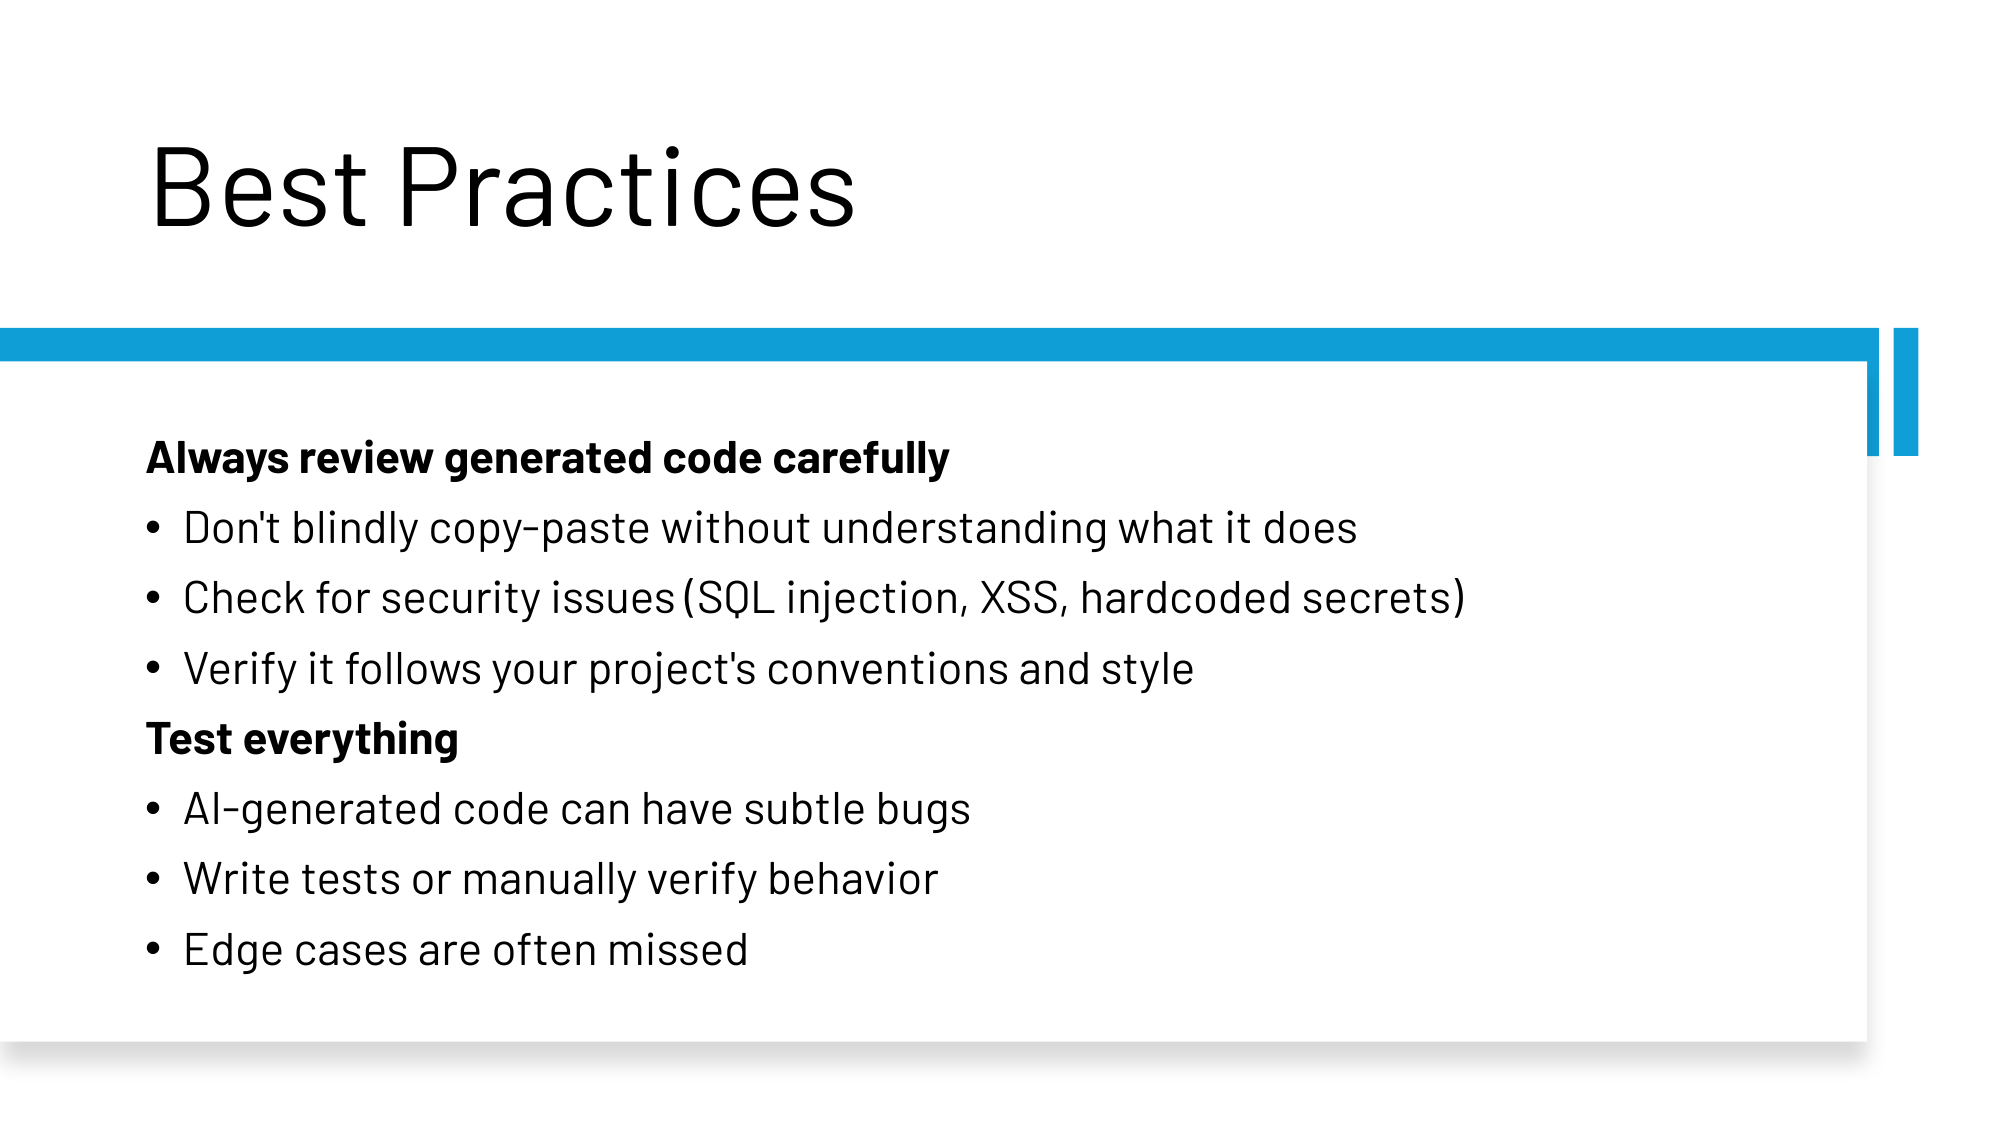

# Best Practices

Always review generated code carefully
Don't blindly copy-paste without understanding what it does
Check for security issues (SQL injection, XSS, hardcoded secrets)
Verify it follows your project's conventions and style
Test everything
AI-generated code can have subtle bugs
Write tests or manually verify behavior
Edge cases are often missed